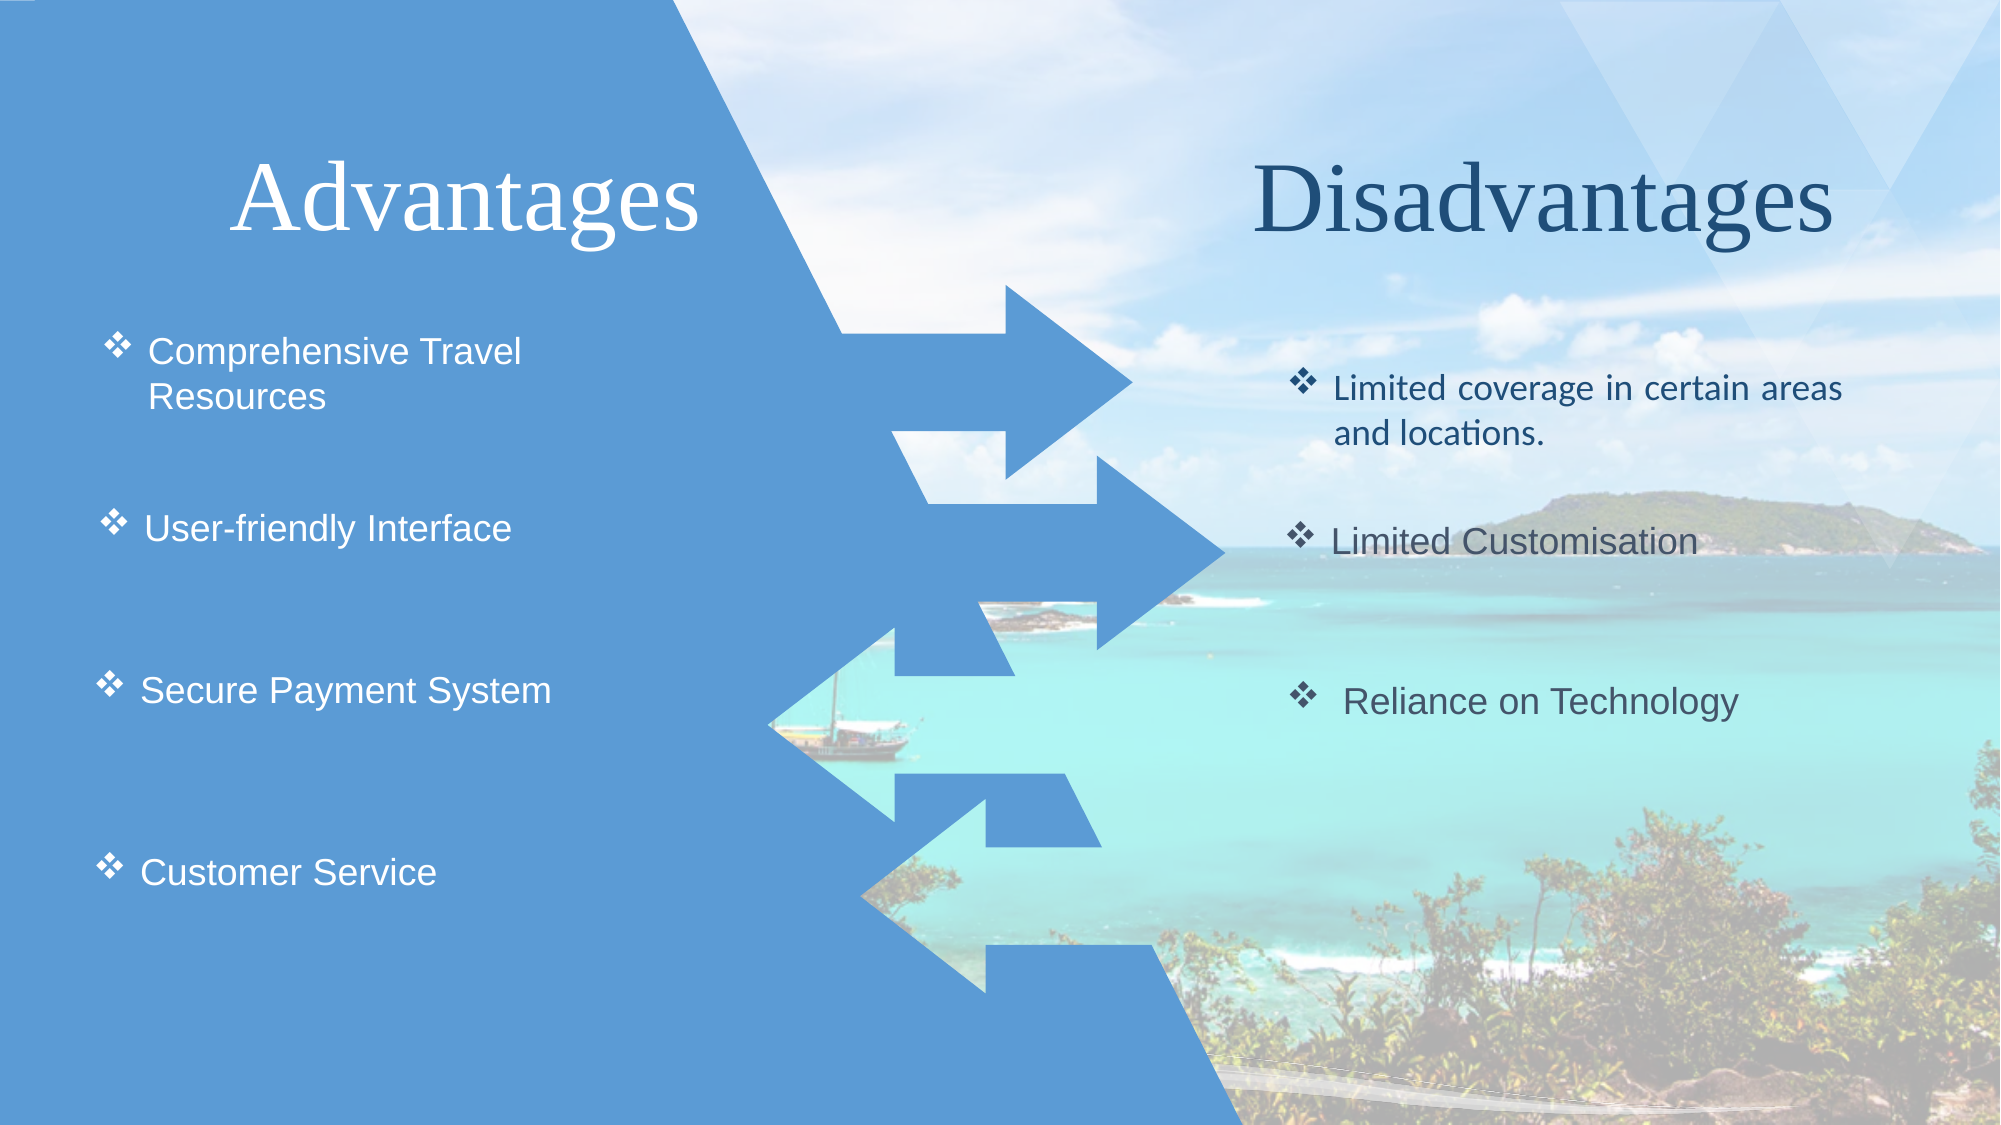

Disadvantages
Advantages

Comprehensive Travel Resources

Limited coverage in certain areas and locations.

User-friendly Interface

Limited Customisation

Reliance on Technology

Secure Payment System

Customer Service